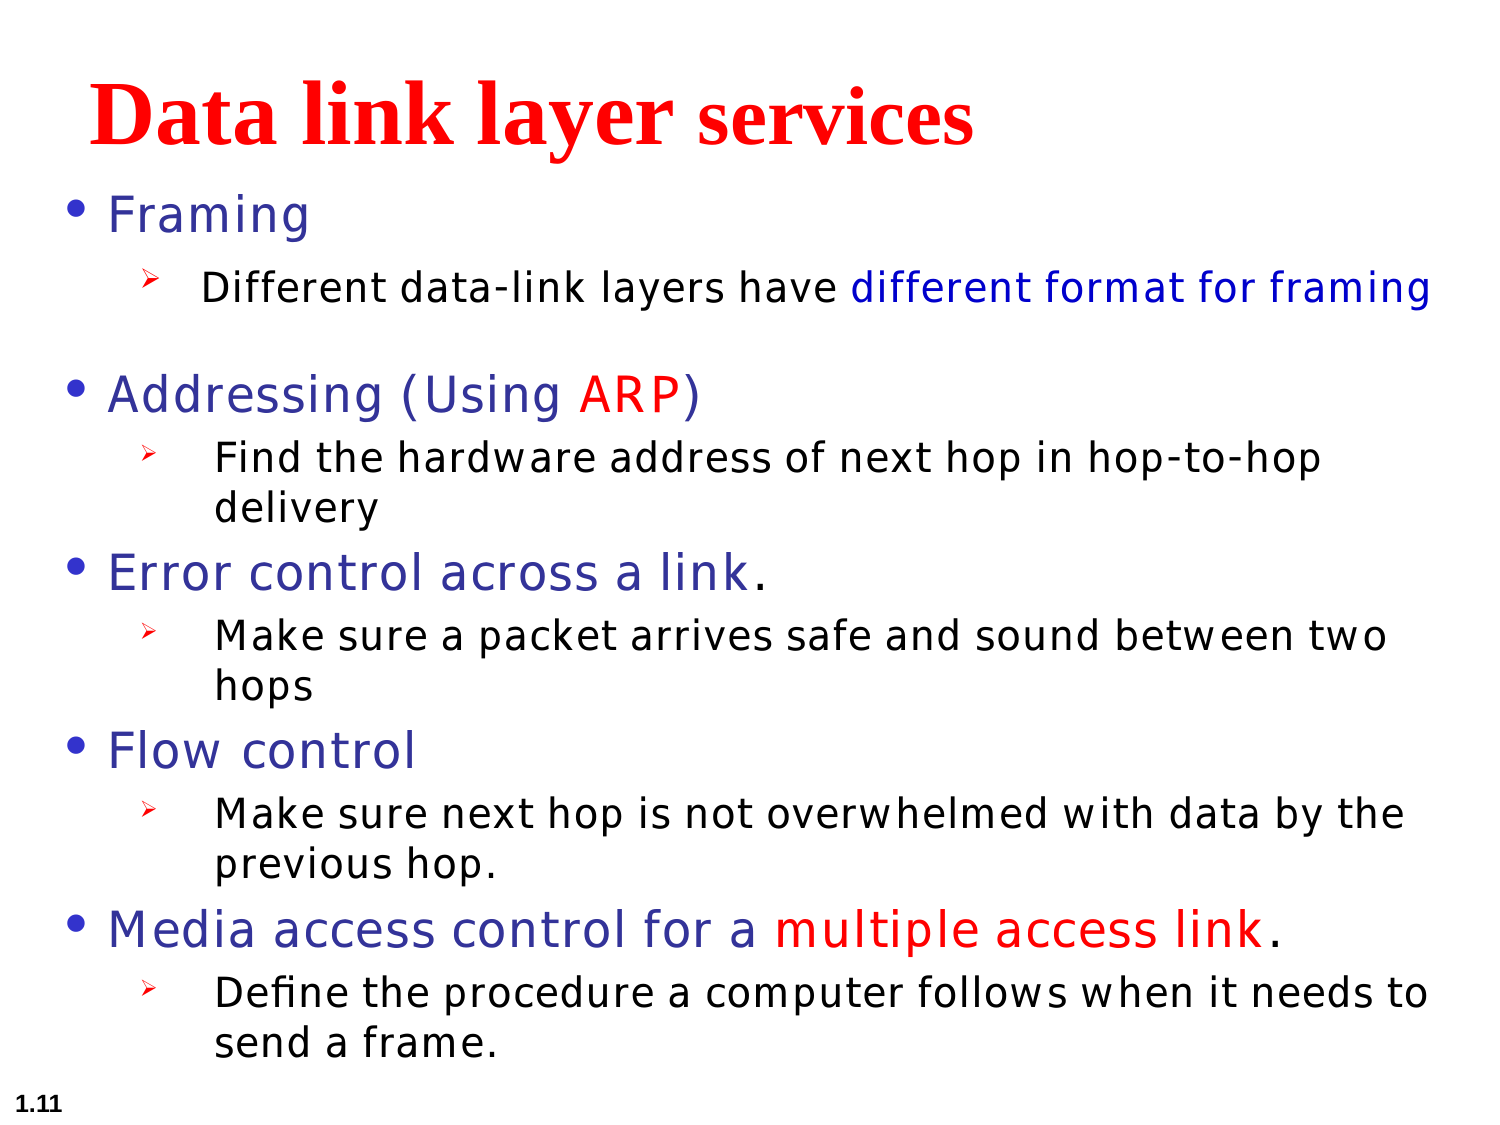

# Data link layer services
Framing
 Different data-link layers have different format for framing
Addressing (Using ARP)
Find the hardware address of next hop in hop-to-hop delivery
Error control across a link.
Make sure a packet arrives safe and sound between two hops
Flow control
Make sure next hop is not overwhelmed with data by the previous hop.
Media access control for a multiple access link.
Define the procedure a computer follows when it needs to send a frame.

1.11